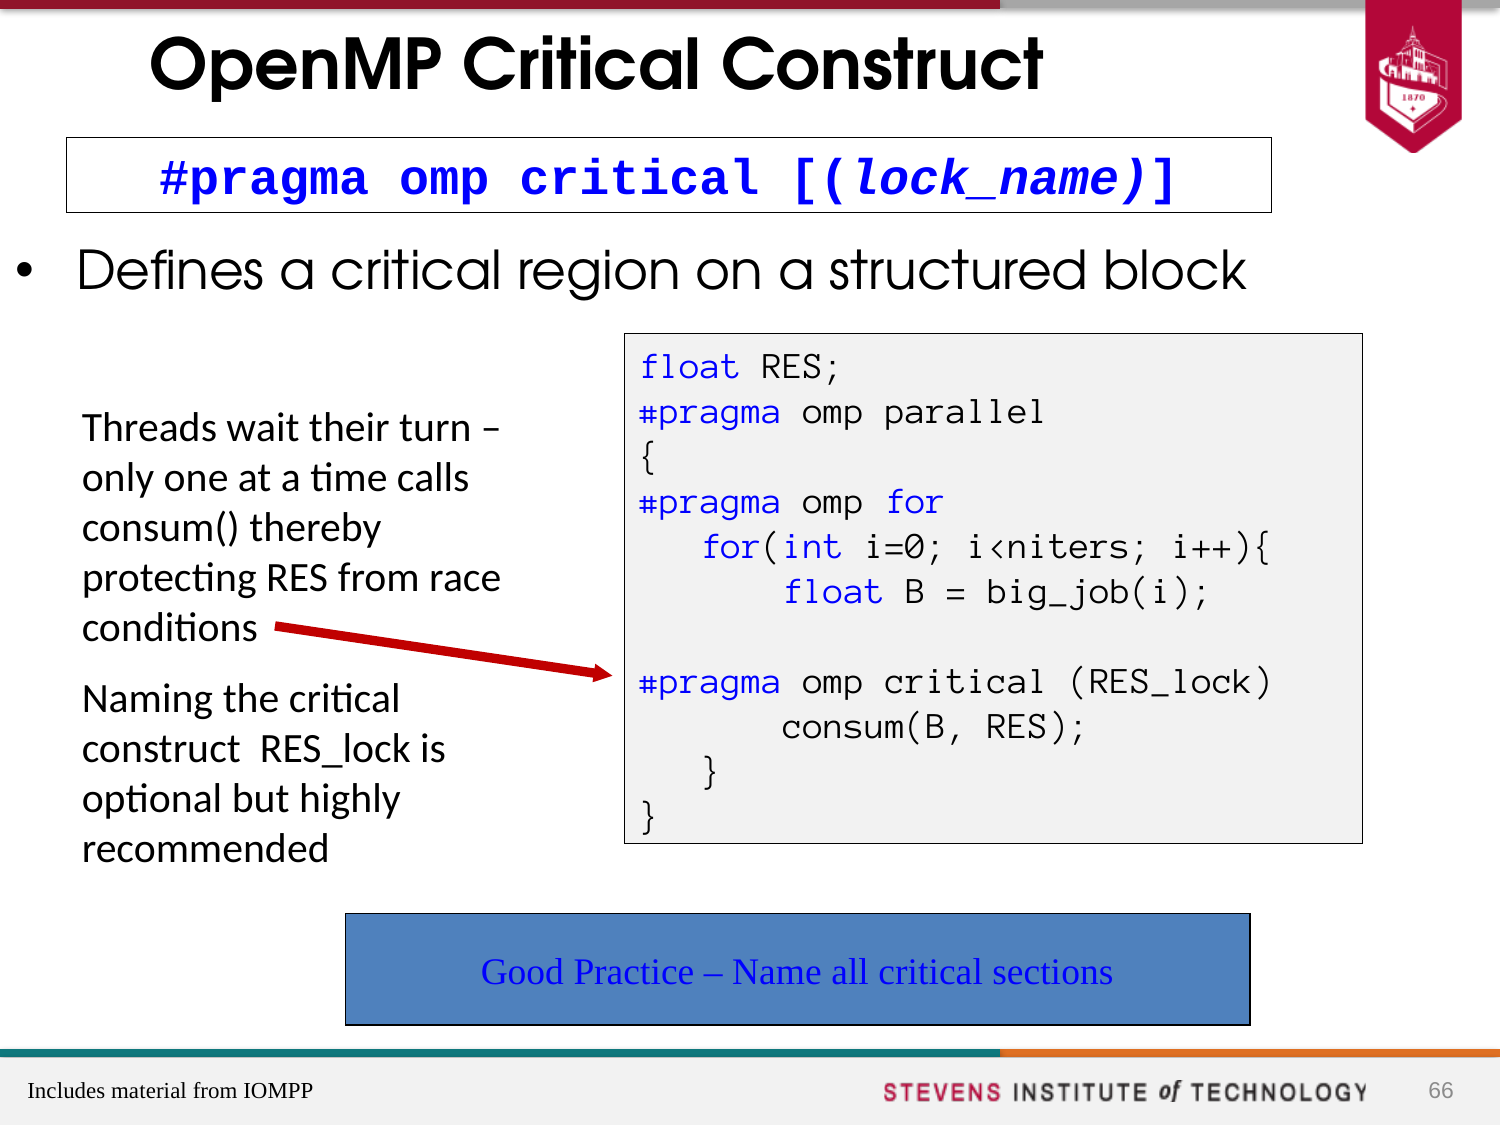

# OpenMP Critical Construct
#pragma omp critical [(lock_name)]
Defines a critical region on a structured block
float RES;
#pragma omp parallel
{
#pragma omp for
   for(int i=0; i<niters; i++){
       float B = big_job(i);

#pragma omp critical (RES_lock)
       consum(B, RES);
   }
}
Threads wait their turn – only one at a time calls consum() thereby protecting RES from race conditions
Naming the critical construct  RES_lock is optional but highly recommended

Good Practice – Name all critical sections
66
Includes material from IOMPP